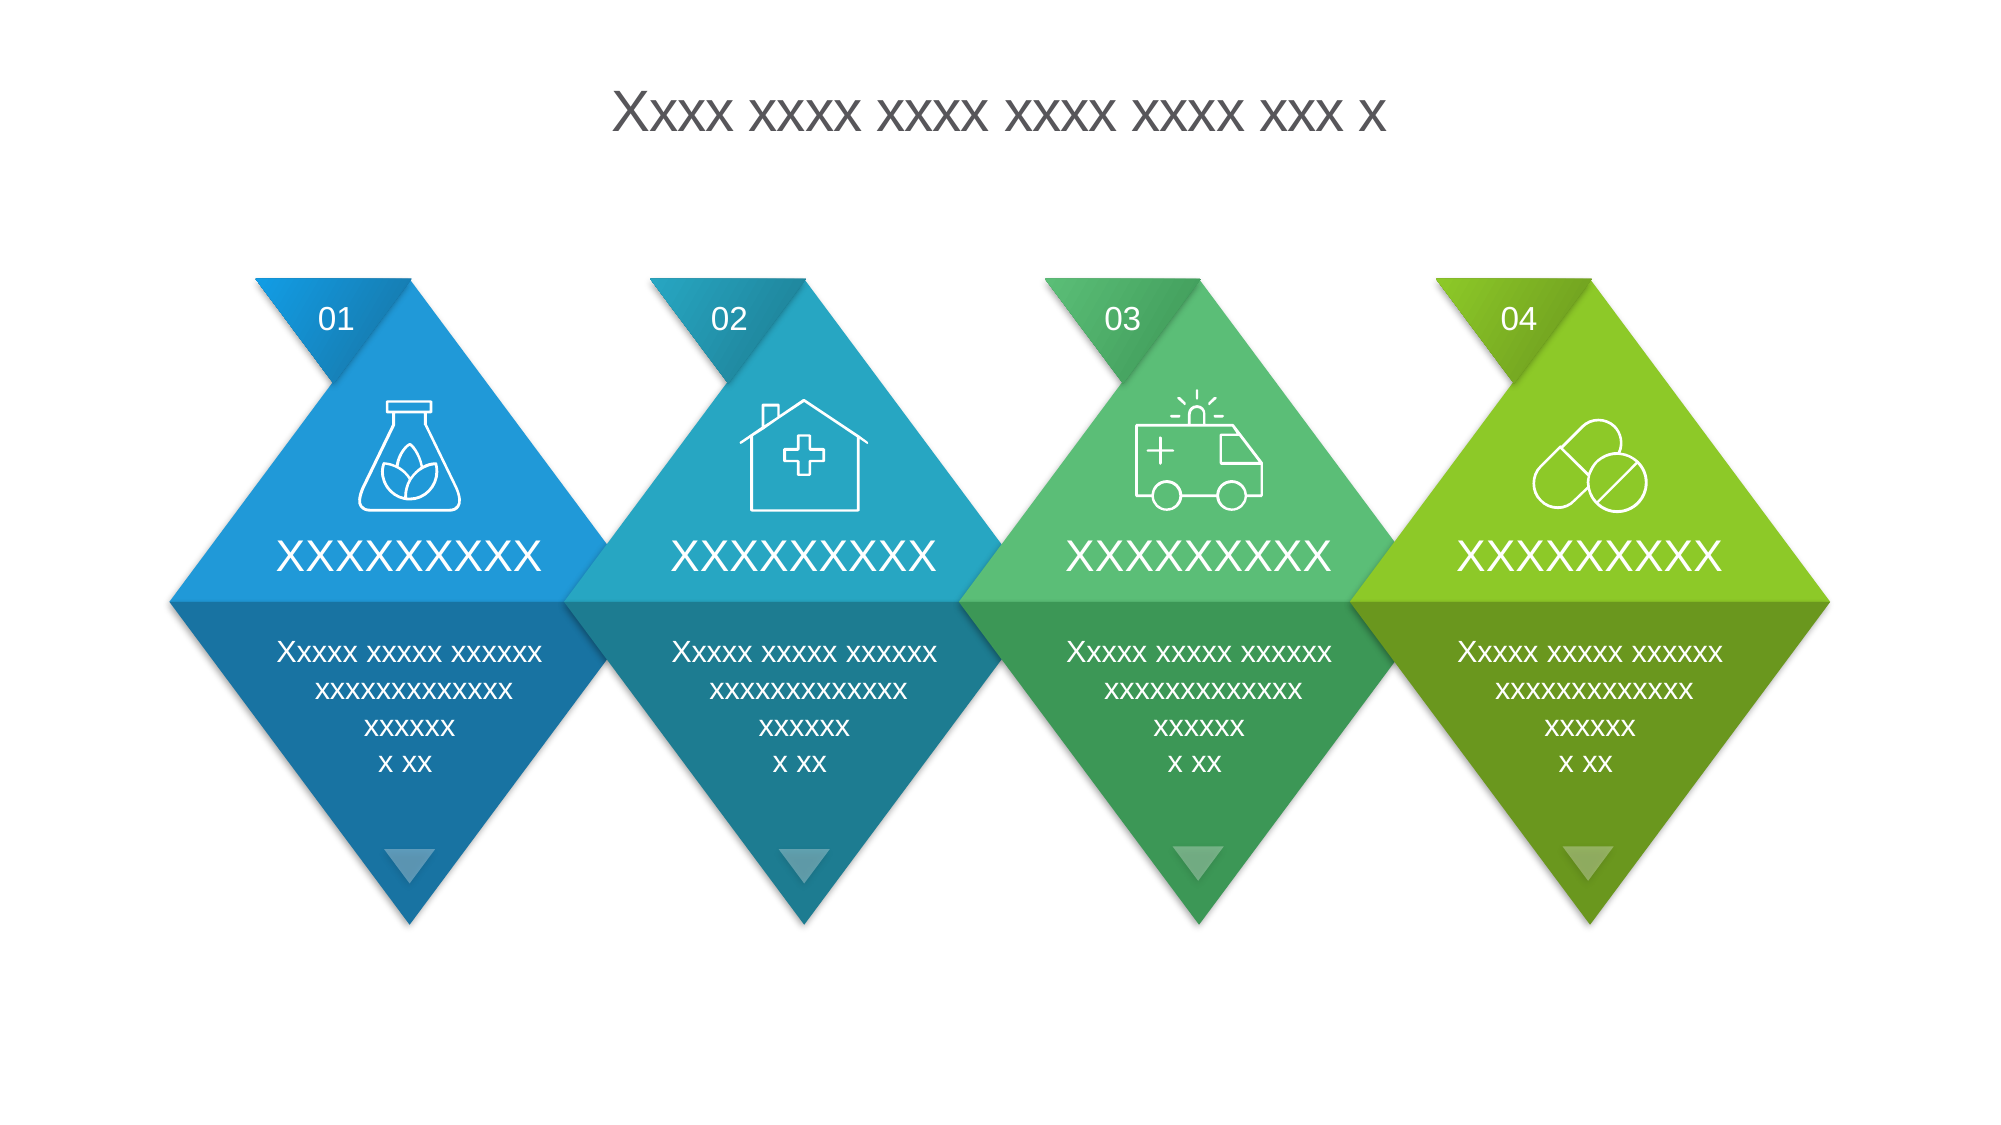

# Xxxx xxxx xxxx xxxx xxxx xxx x

01
02
03
04

XXXXXXXXX
XXXXXXXXX
XXXXXXXXX
XXXXXXXXX
Xxxxx xxxxx xxxxxx
 xxxxxxxxxxxxx
xxxxxx
x xx
Xxxxx xxxxx xxxxxx
 xxxxxxxxxxxxx
xxxxxx
x xx
Xxxxx xxxxx xxxxxx
 xxxxxxxxxxxxx
xxxxxx
x xx
Xxxxx xxxxx xxxxxx
 xxxxxxxxxxxxx
xxxxxx
x xx